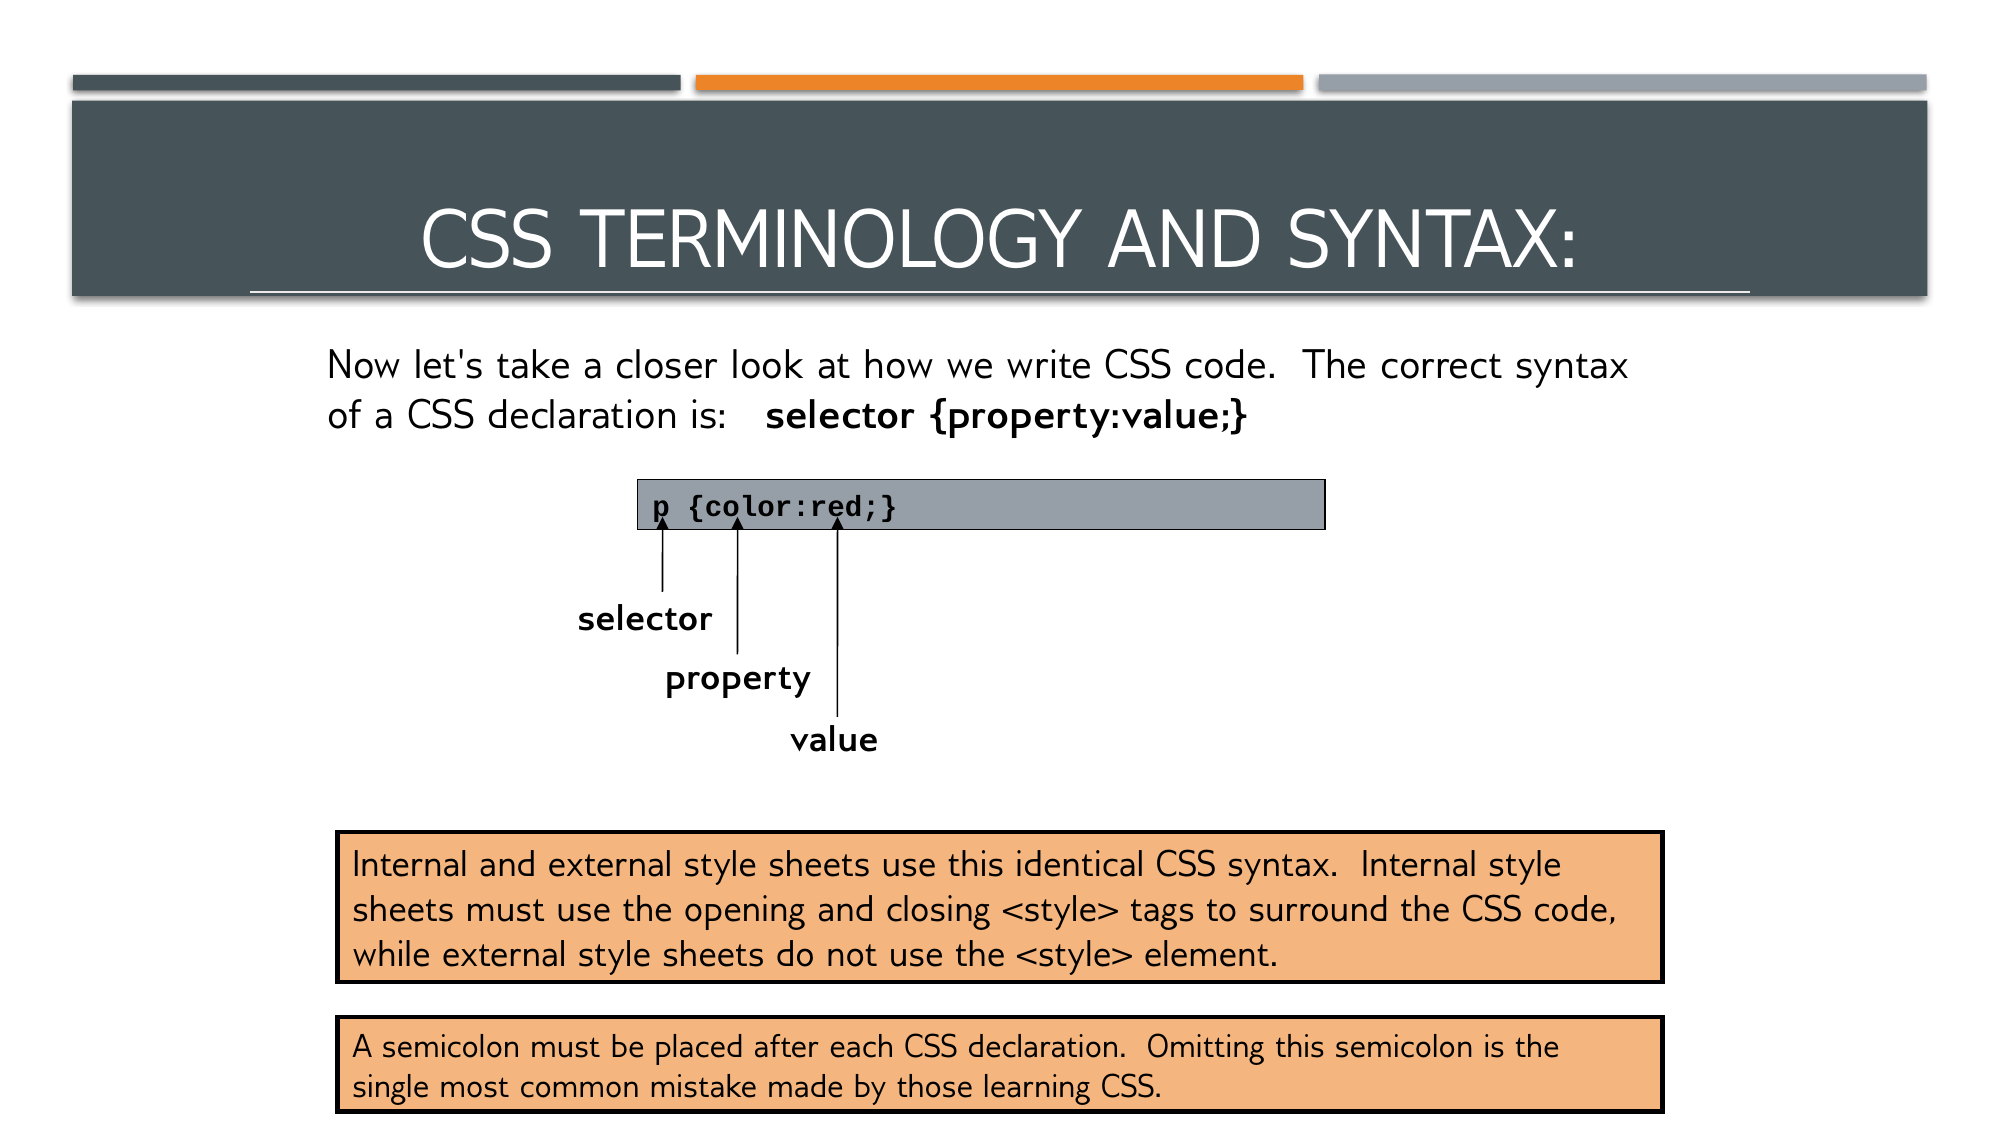

# CSS Terminology and Syntax:
Now let's take a closer look at how we write CSS code.  The correct syntax of a CSS declaration is:   selector {property:value;}
p {color:red;}

selector
property
value
Internal and external style sheets use this identical CSS syntax.  Internal style sheets must use the opening and closing <style> tags to surround the CSS code, while external style sheets do not use the <style> element.
A semicolon must be placed after each CSS declaration.  Omitting this semicolon is the single most common mistake made by those learning CSS.